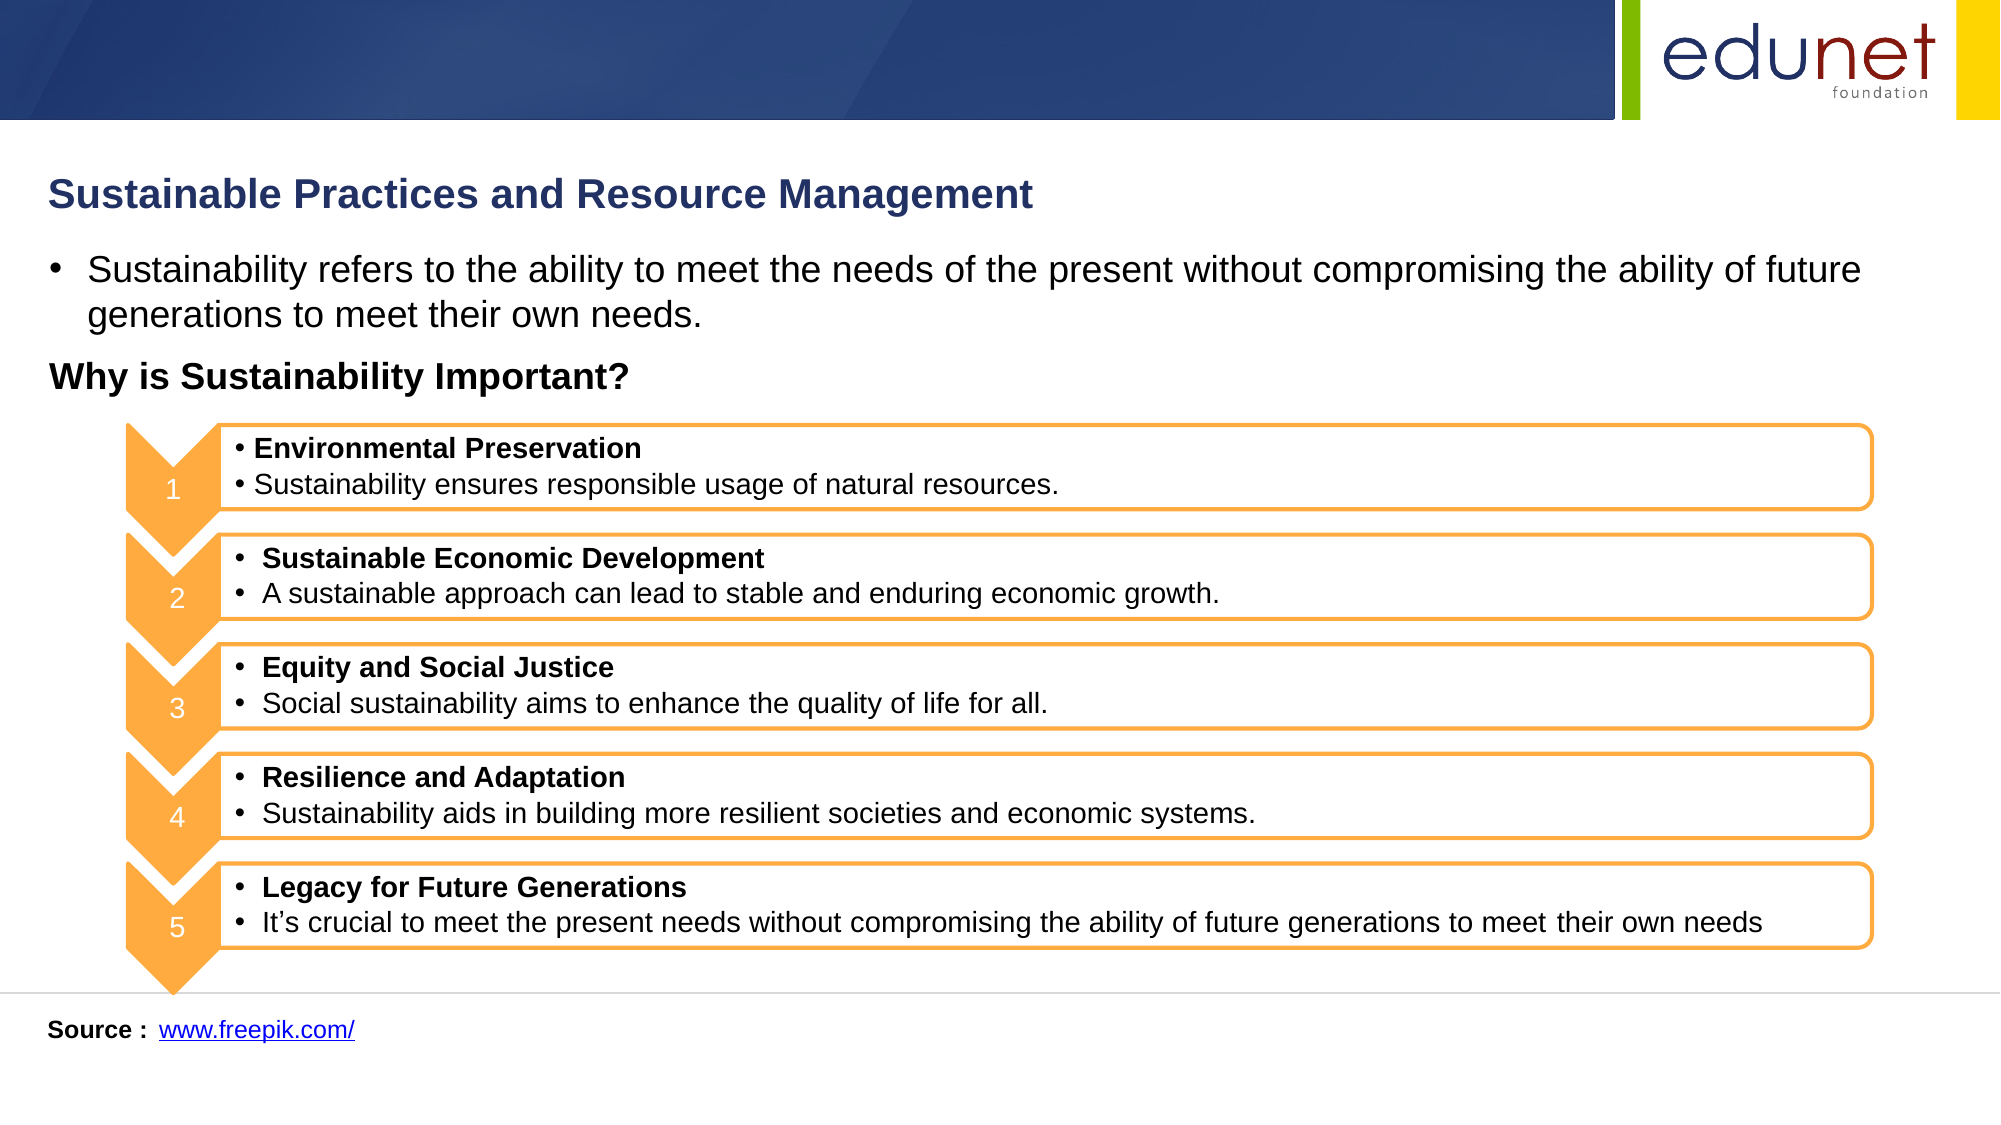

Sustainable Practices and Resource Management
Sustainability refers to the ability to meet the needs of the present without compromising the ability of future generations to meet their own needs.
Why is Sustainability Important?
1
Environmental Preservation
Sustainability ensures responsible usage of natural resources.
 2
 Sustainable Economic Development
 A sustainable approach can lead to stable and enduring economic growth.
 3
 Equity and Social Justice
 Social sustainability aims to enhance the quality of life for all.
 4
 Resilience and Adaptation
 Sustainability aids in building more resilient societies and economic systems.
 5
 Legacy for Future Generations
 Itʼs crucial to meet the present needs without compromising the ability of future generations to meet their own needs
Source :
www.freepik.com/